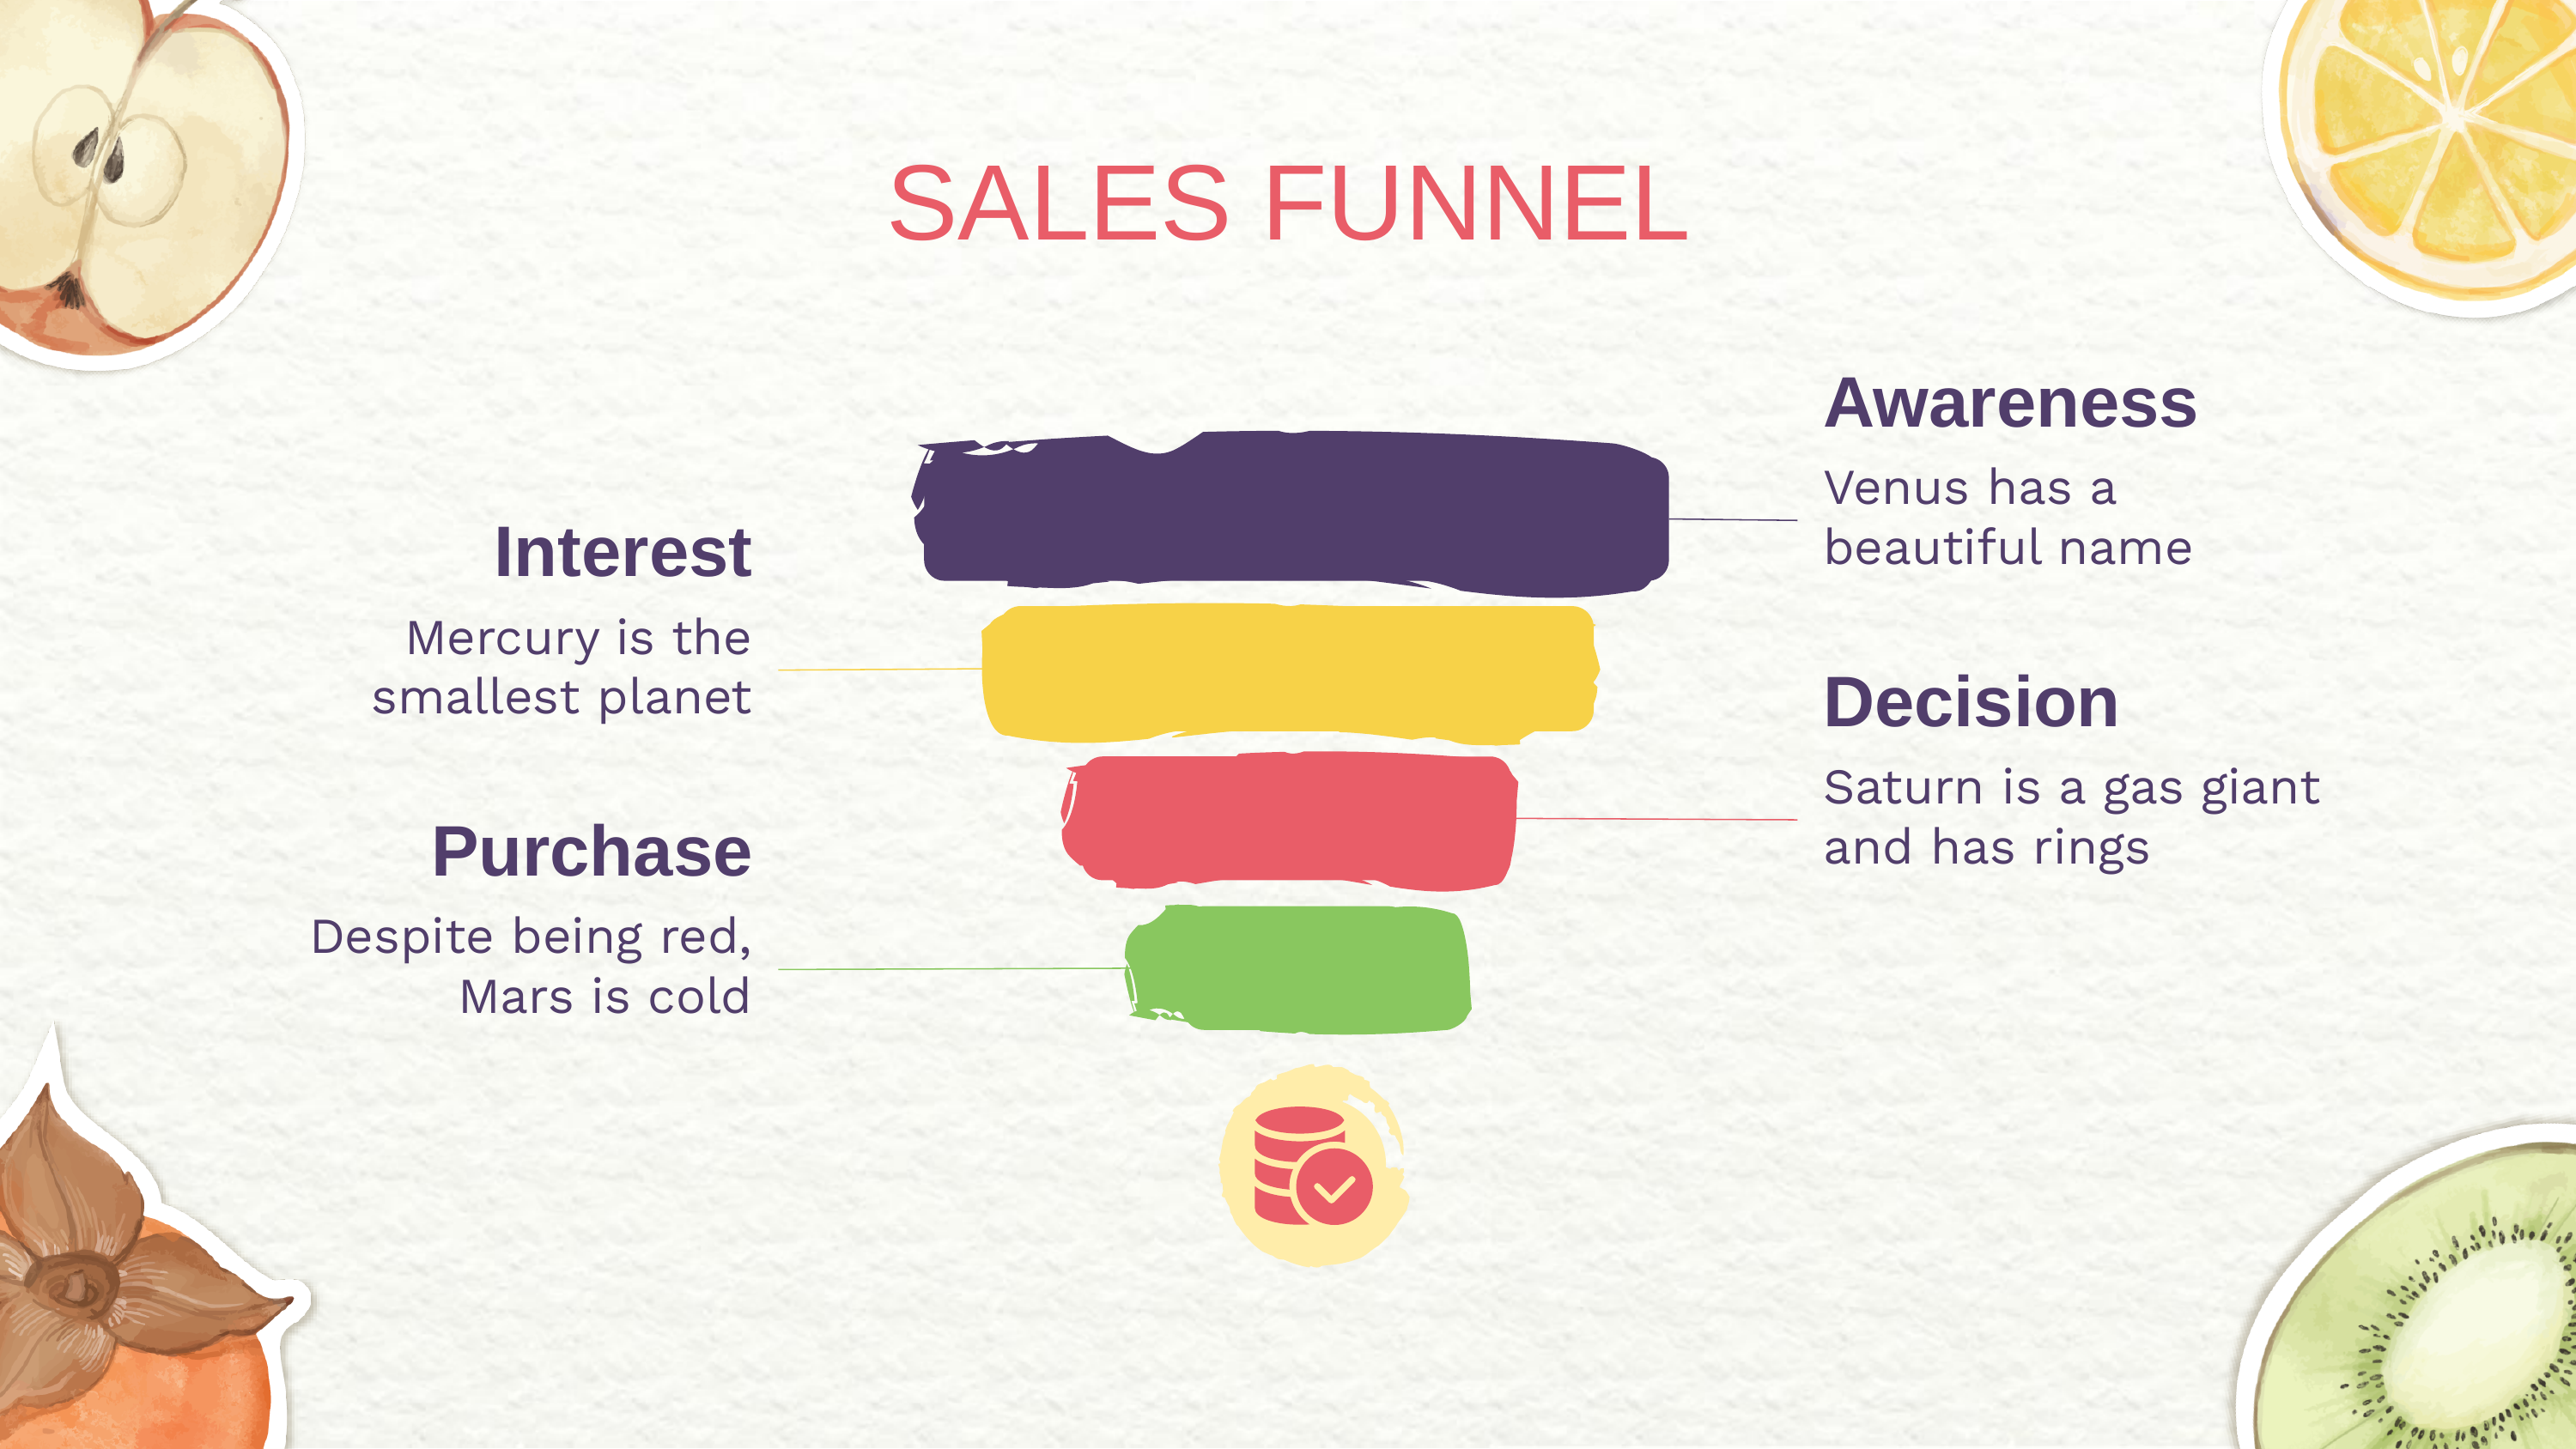

# SALES FUNNEL
Awareness

Venus has a beautiful name
Interest
Mercury is the smallest planet

Decision

Saturn is a gas giant and has rings
Purchase
Despite being red, Mars is cold